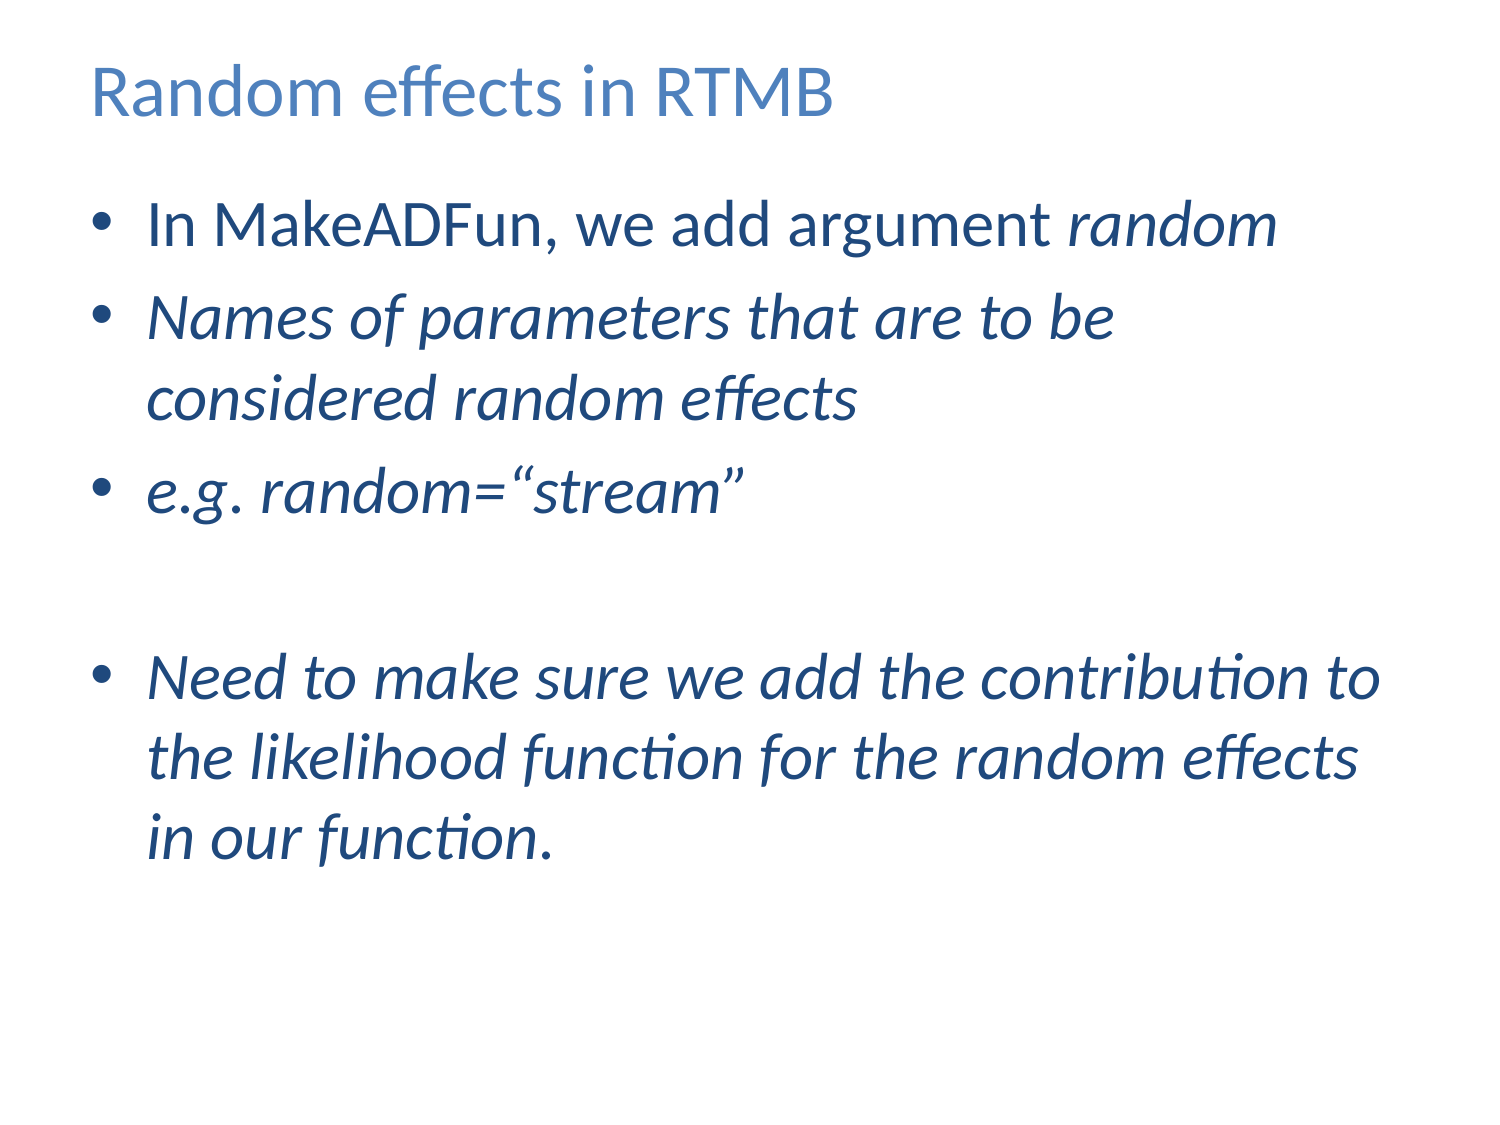

# Random effects in RTMB
In MakeADFun, we add argument random
Names of parameters that are to be considered random effects
e.g. random=“stream”

Need to make sure we add the contribution to the likelihood function for the random effects in our function.